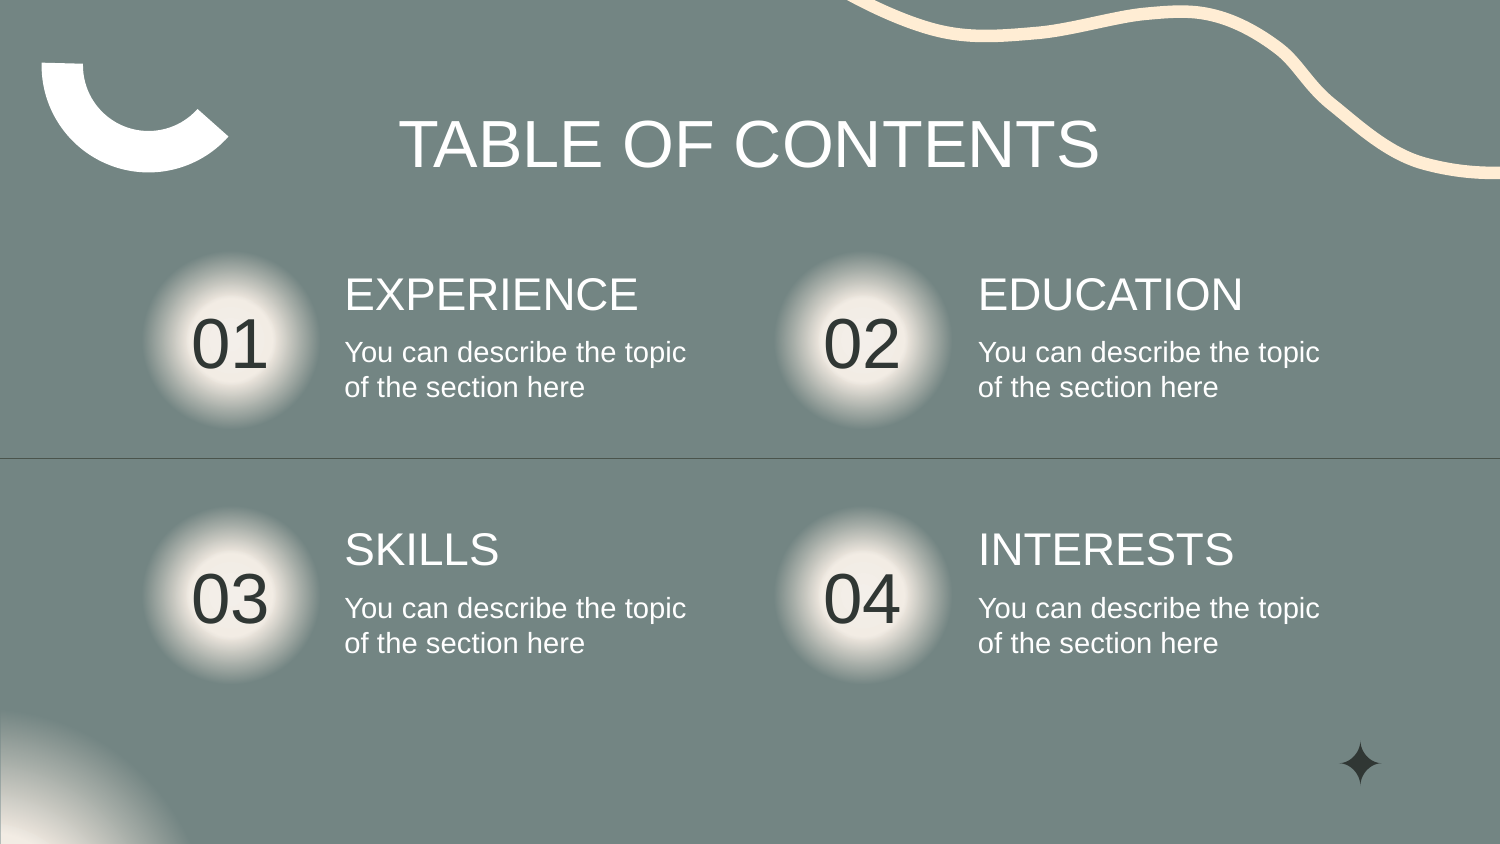

TABLE OF CONTENTS

# 01
EXPERIENCE
02
EDUCATION
You can describe the topic of the section here
You can describe the topic of the section here

03
SKILLS
04
INTERESTS
You can describe the topic of the section here
You can describe the topic of the section here